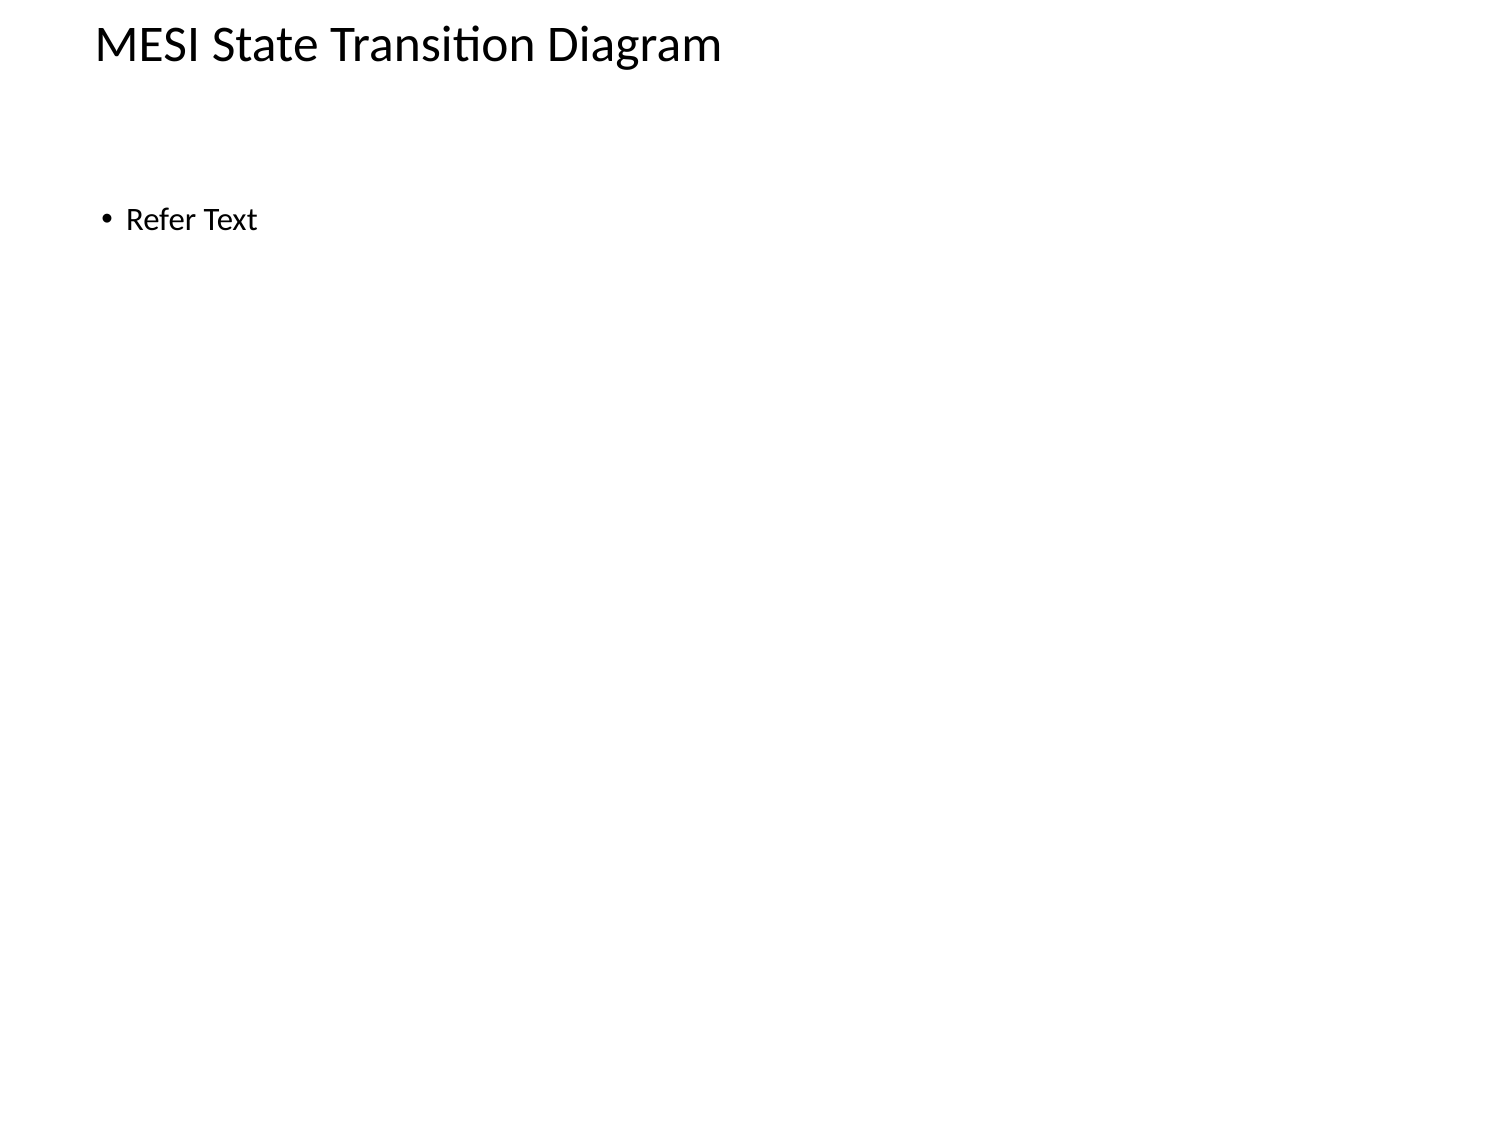

# MESI State Transition Diagram
Refer Text